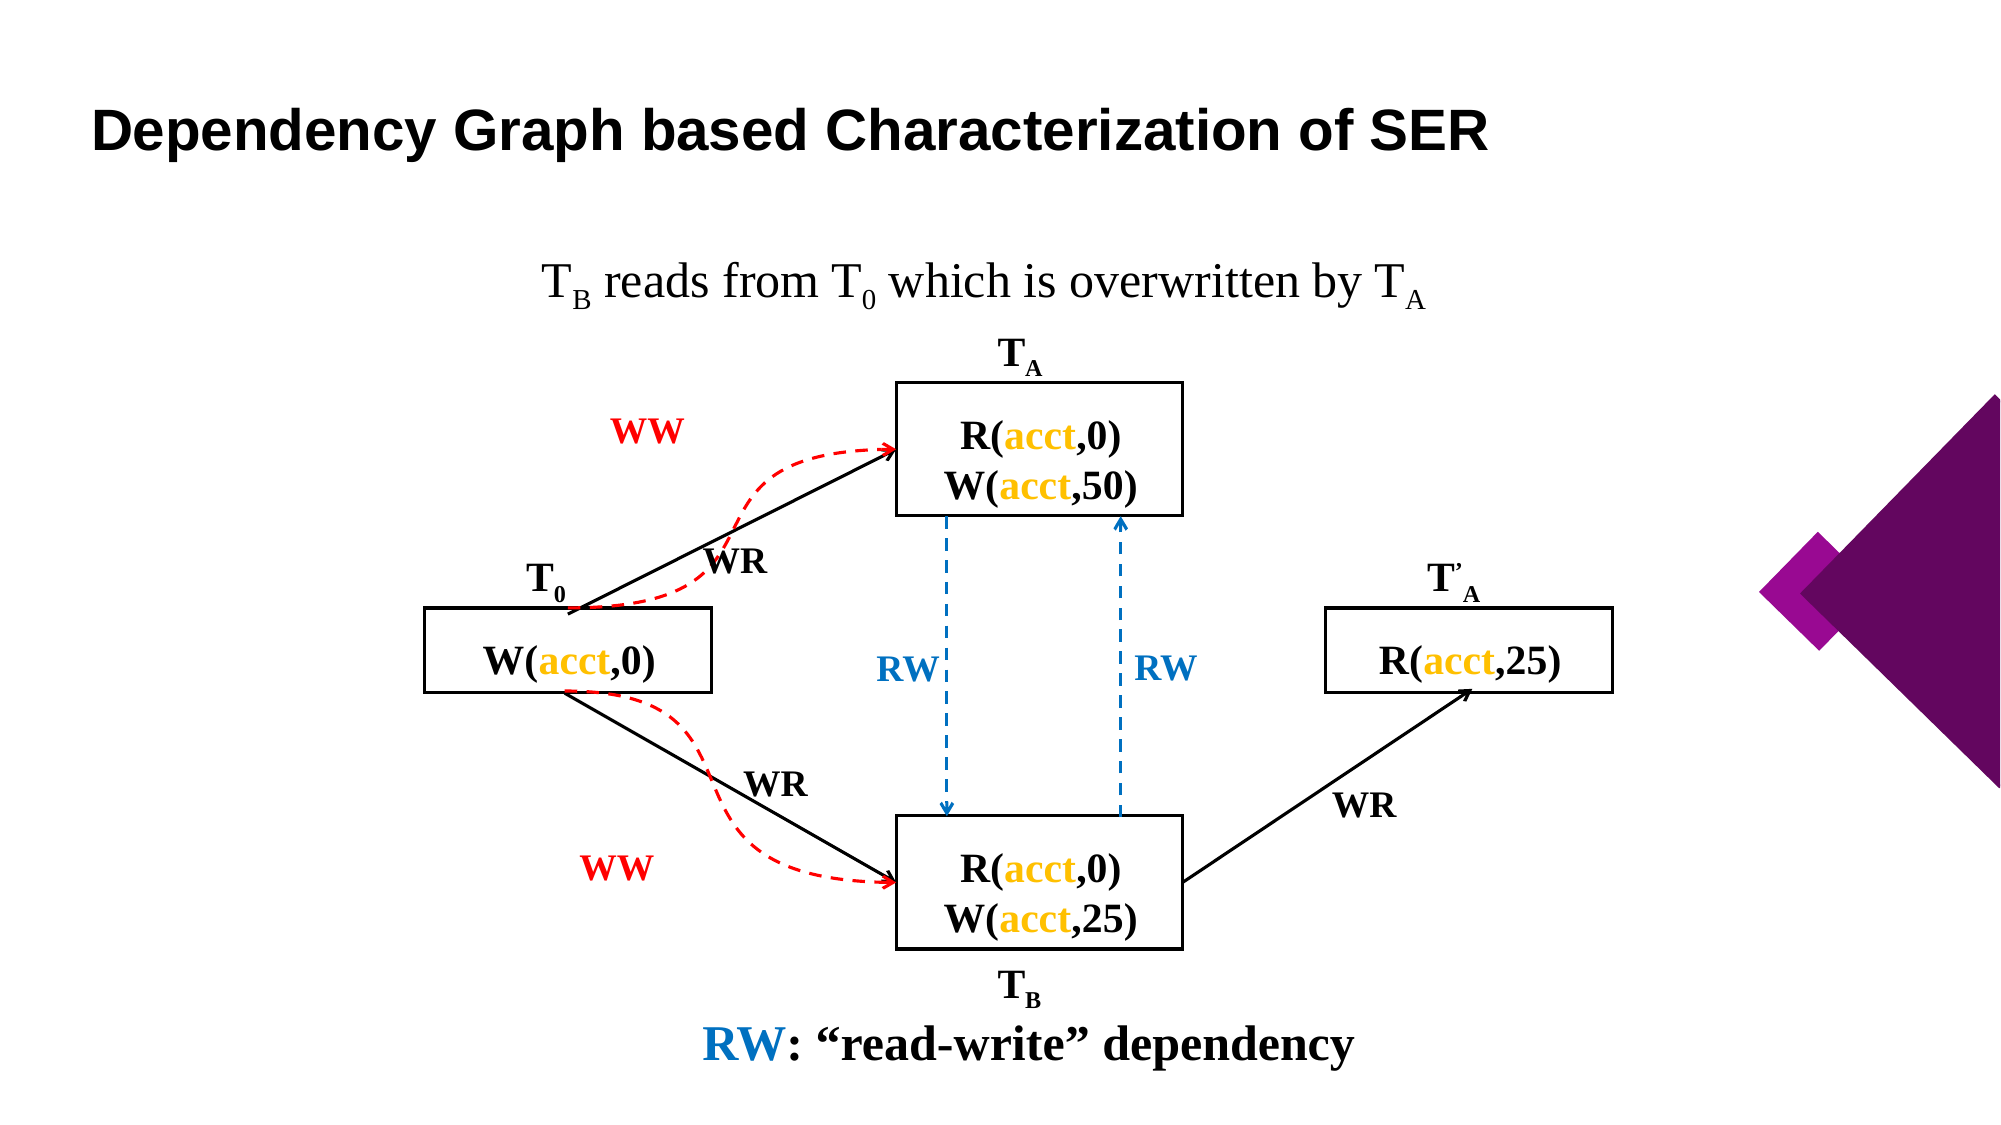

# Dependency Graph based Characterization of SER
TB reads from T0 which is overwritten by TA
TA

WW
R(acct,0)
W(acct,50)
WR
T0
T’A

W(acct,0)
R(acct,25)

RW
RW
WR
WR

R(acct,0)
W(acct,25)
WW
TB
RW: “read-write” dependency
17